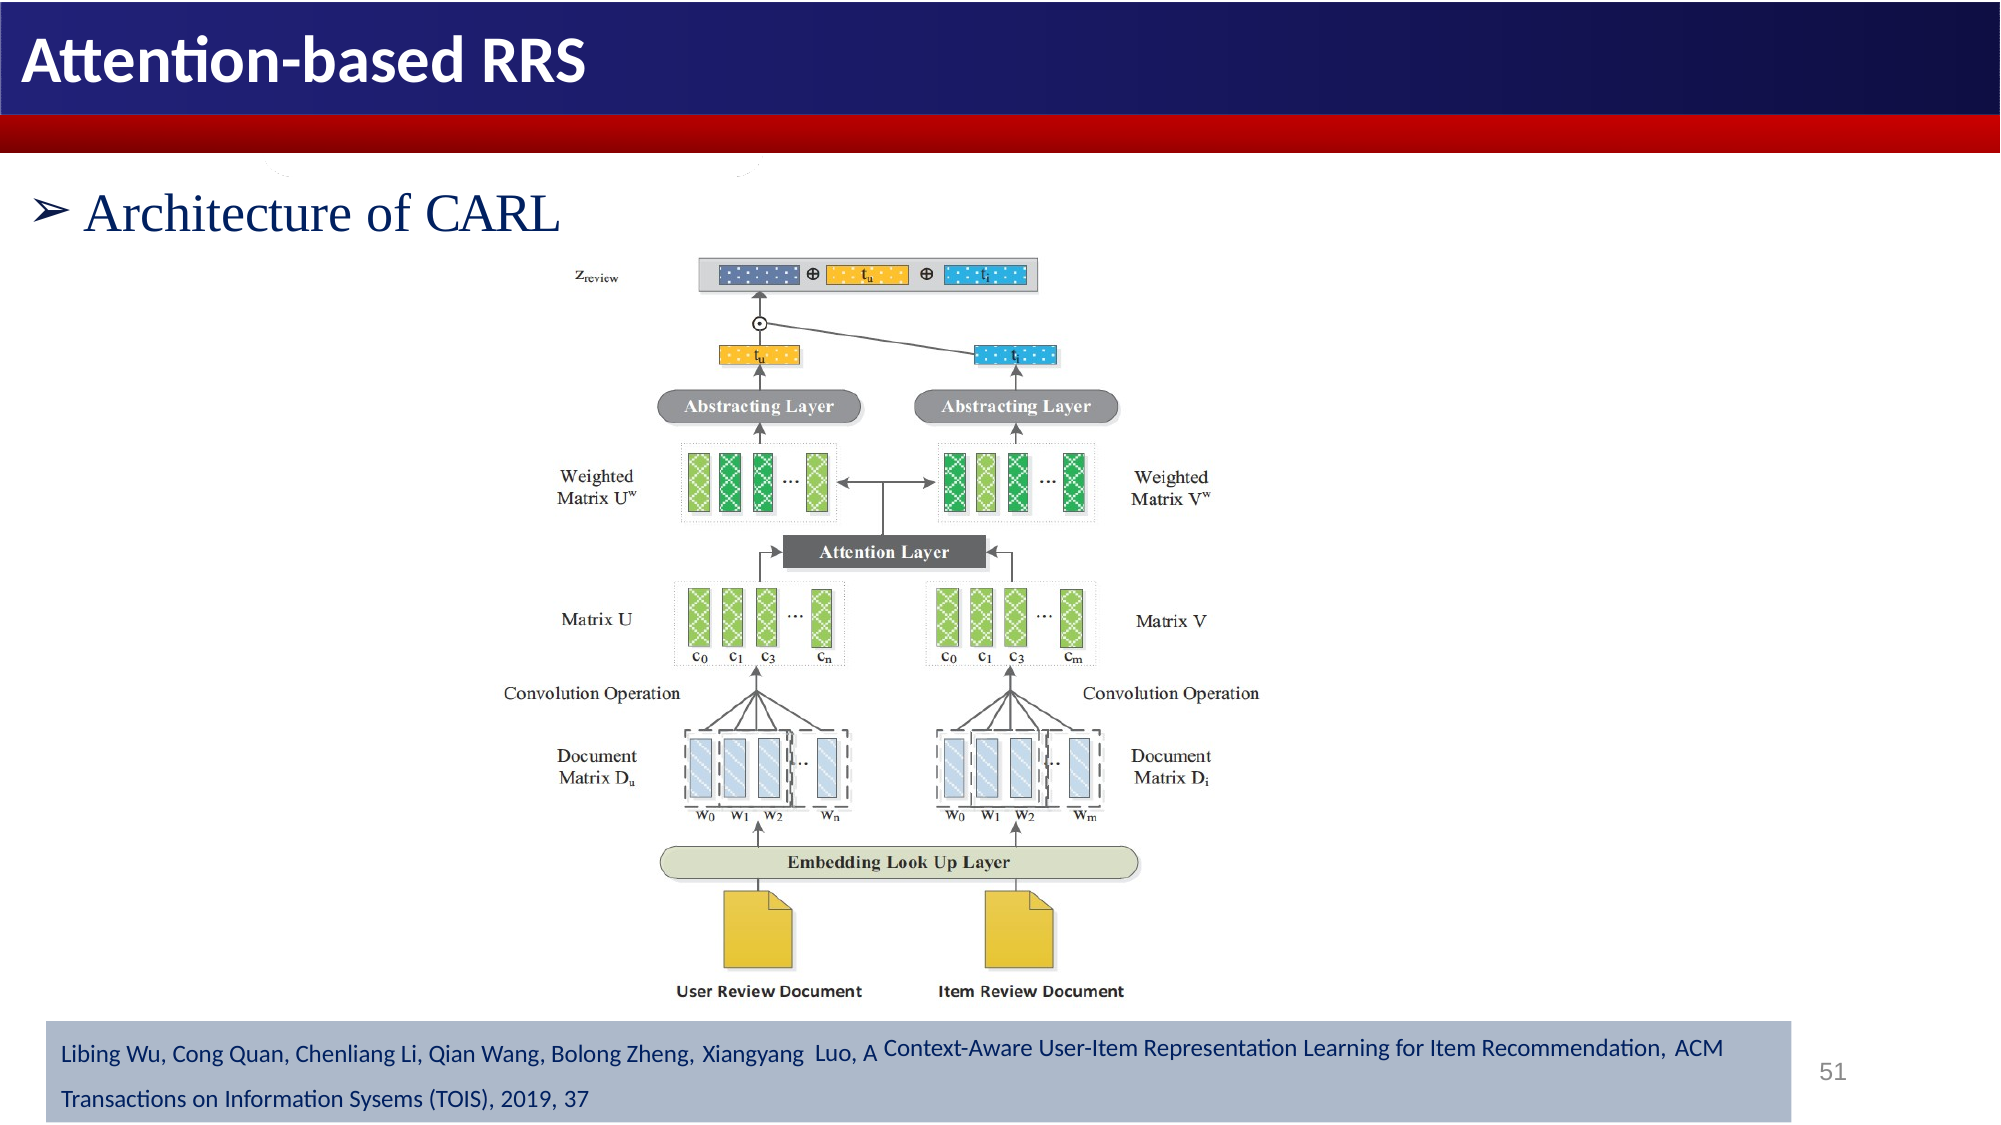

# Attention-based RRS
Architecture of CARL

Luo, A
Libing Wu, Cong Quan, Chenliang Li, Qian Wang, Bolong Zheng, Xiangyang
Context-Aware User-Item Representation Learning for Item Recommendation, ACM
51
Transactions on Information Sysems (TOIS), 2019, 37